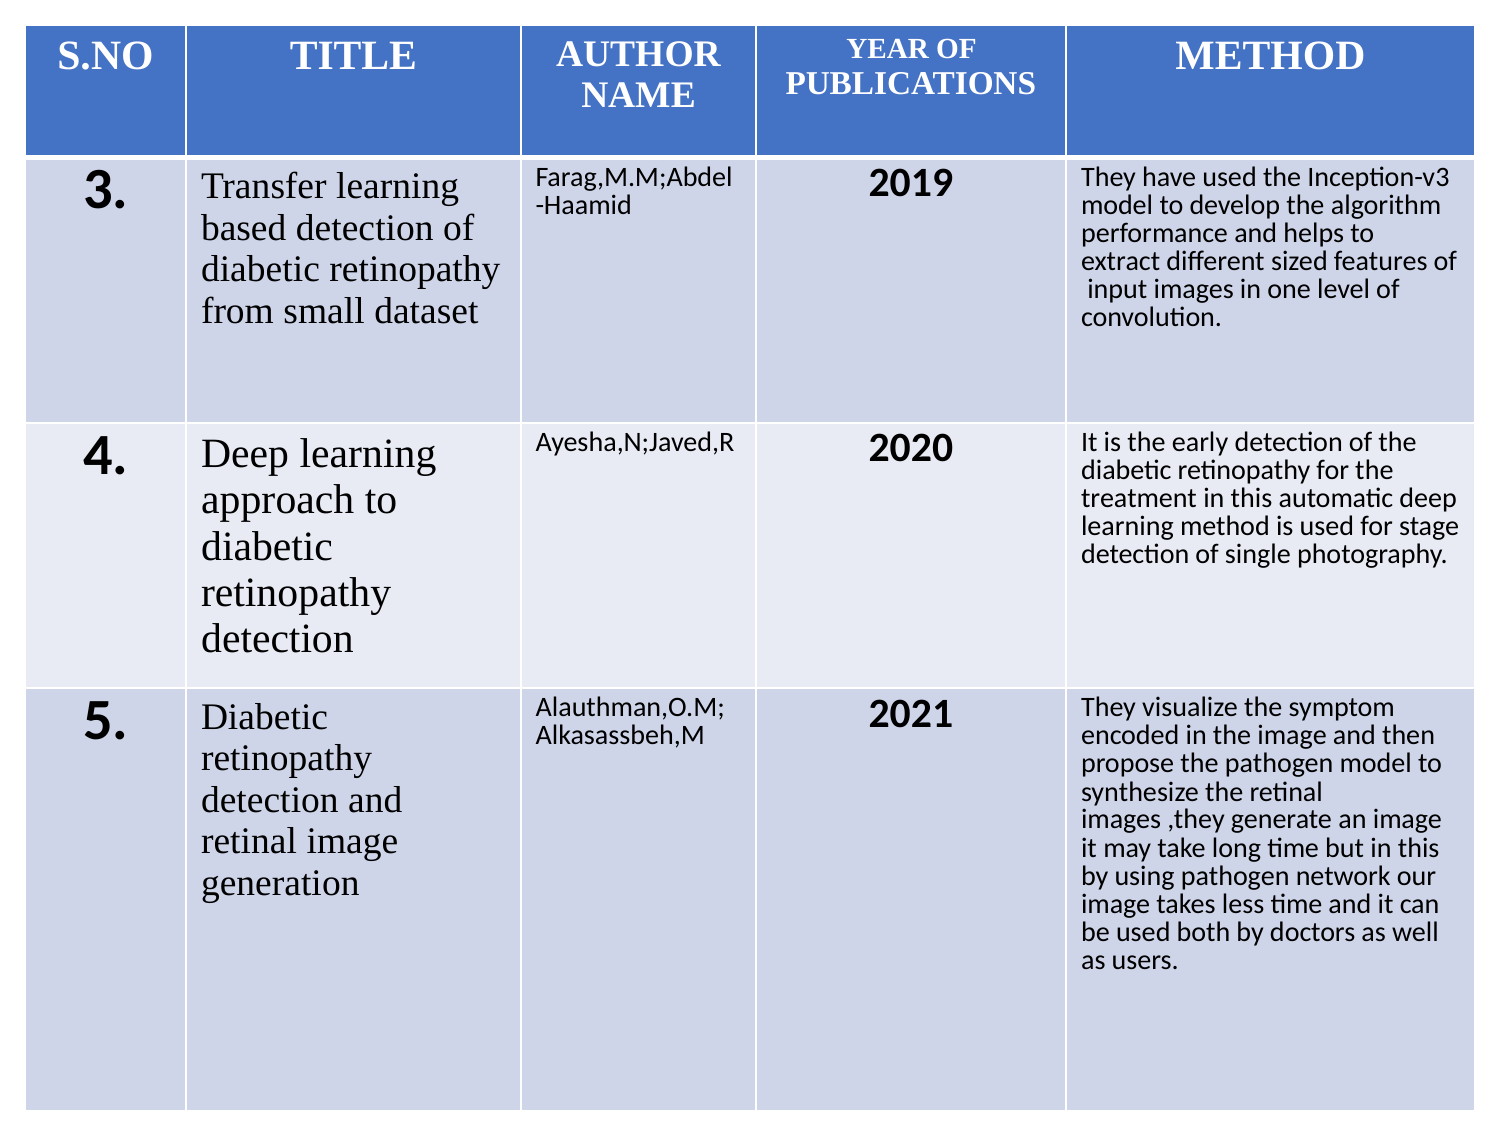

| S.NO | TITLE | AUTHOR NAME | YEAR OF PUBLICATIONS | METHOD |
| --- | --- | --- | --- | --- |
| 3. | Transfer learning based detection of diabetic retinopathy from small dataset | Farag,M.M;Abdel-Haamid | 2019 | They have used the Inception-v3 model to develop the algorithm performance and helps to extract different sized features of input images in one level of convolution. |
| 4. | Deep learning approach to diabetic retinopathy detection | Ayesha,N;Javed,R | 2020 | It is the early detection of the diabetic retinopathy for the treatment in this automatic deep learning method is used for stage detection of single photography. |
| 5. | Diabetic retinopathy detection and retinal image generation | Alauthman,O.M; Alkasassbeh,M | 2021 | They visualize the symptom encoded in the image and then propose the pathogen model to synthesize the retinal images ,they generate an image it may take long time but in this by using pathogen network our image takes less time and it can be used both by doctors as well as users. |